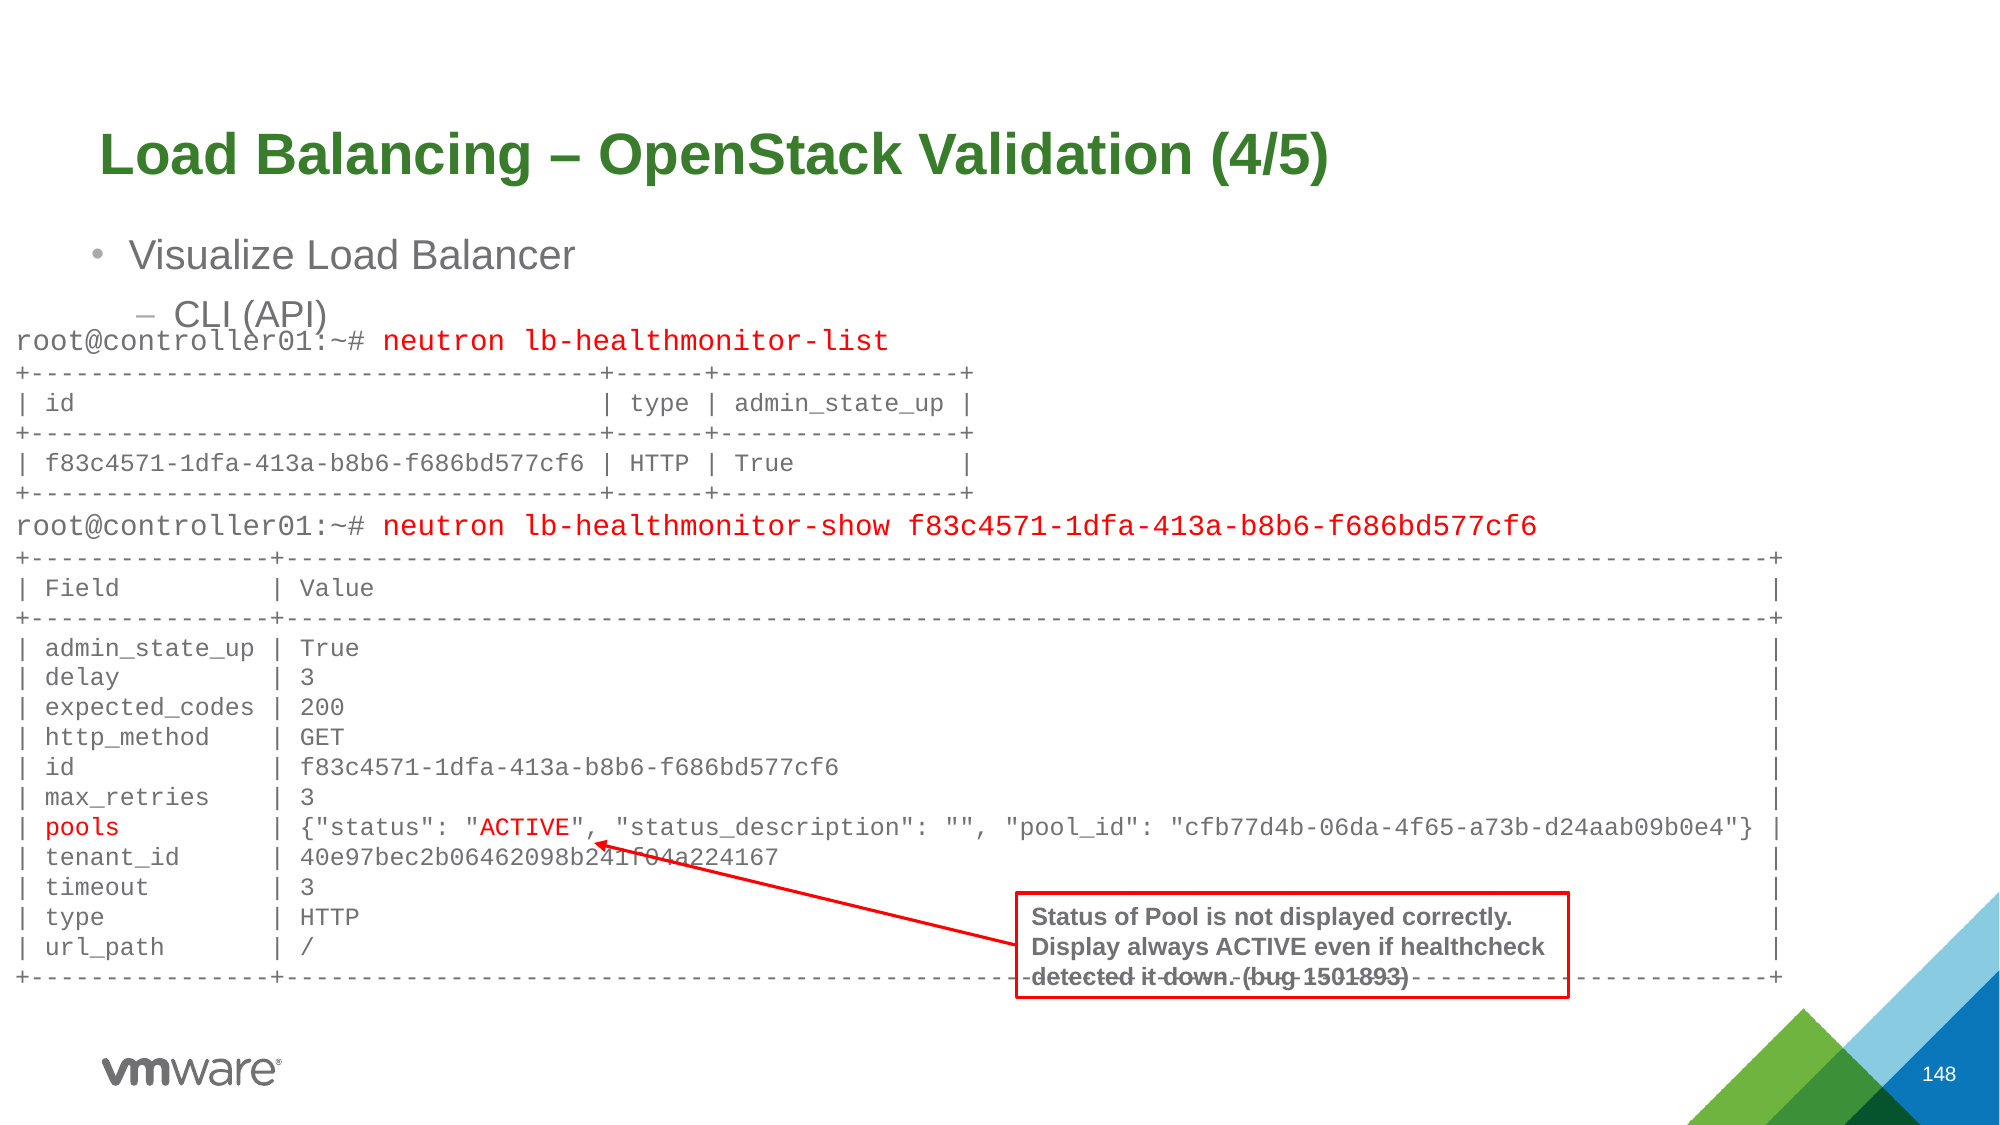

# Load Balancing – OpenStack Validation (4/5)
Visualize Load Balancer
CLI (API)

root@controller01:~# neutron lb-healthmonitor-list
+--------------------------------------+------+----------------+
| id                                   | type | admin_state_up |
+--------------------------------------+------+----------------+
| f83c4571-1dfa-413a-b8b6-f686bd577cf6 | HTTP | True           |
+--------------------------------------+------+----------------+
root@controller01:~# neutron lb-healthmonitor-show f83c4571-1dfa-413a-b8b6-f686bd577cf6
+----------------+---------------------------------------------------------------------------------------------------+
| Field          | Value                                                                                             |
+----------------+---------------------------------------------------------------------------------------------------+
| admin_state_up | True                                                                                              |
| delay          | 3                                                                                                 |
| expected_codes | 200                                                                                               |
| http_method    | GET                                                                                               |
| id             | f83c4571-1dfa-413a-b8b6-f686bd577cf6                                                              |
| max_retries    | 3                                                                                                 |
| pools          | {"status": "ACTIVE", "status_description": "", "pool_id": "cfb77d4b-06da-4f65-a73b-d24aab09b0e4"} |
| tenant_id      | 40e97bec2b06462098b241f04a224167                                                                  |
| timeout        | 3                                                                                                 |
| type           | HTTP                                                                                              |
| url_path       | /                                                                                                 |
+----------------+---------------------------------------------------------------------------------------------------+
Status of Pool is not displayed correctly. Display always ACTIVE even if healthcheck detected it down. (bug 1501893)
148